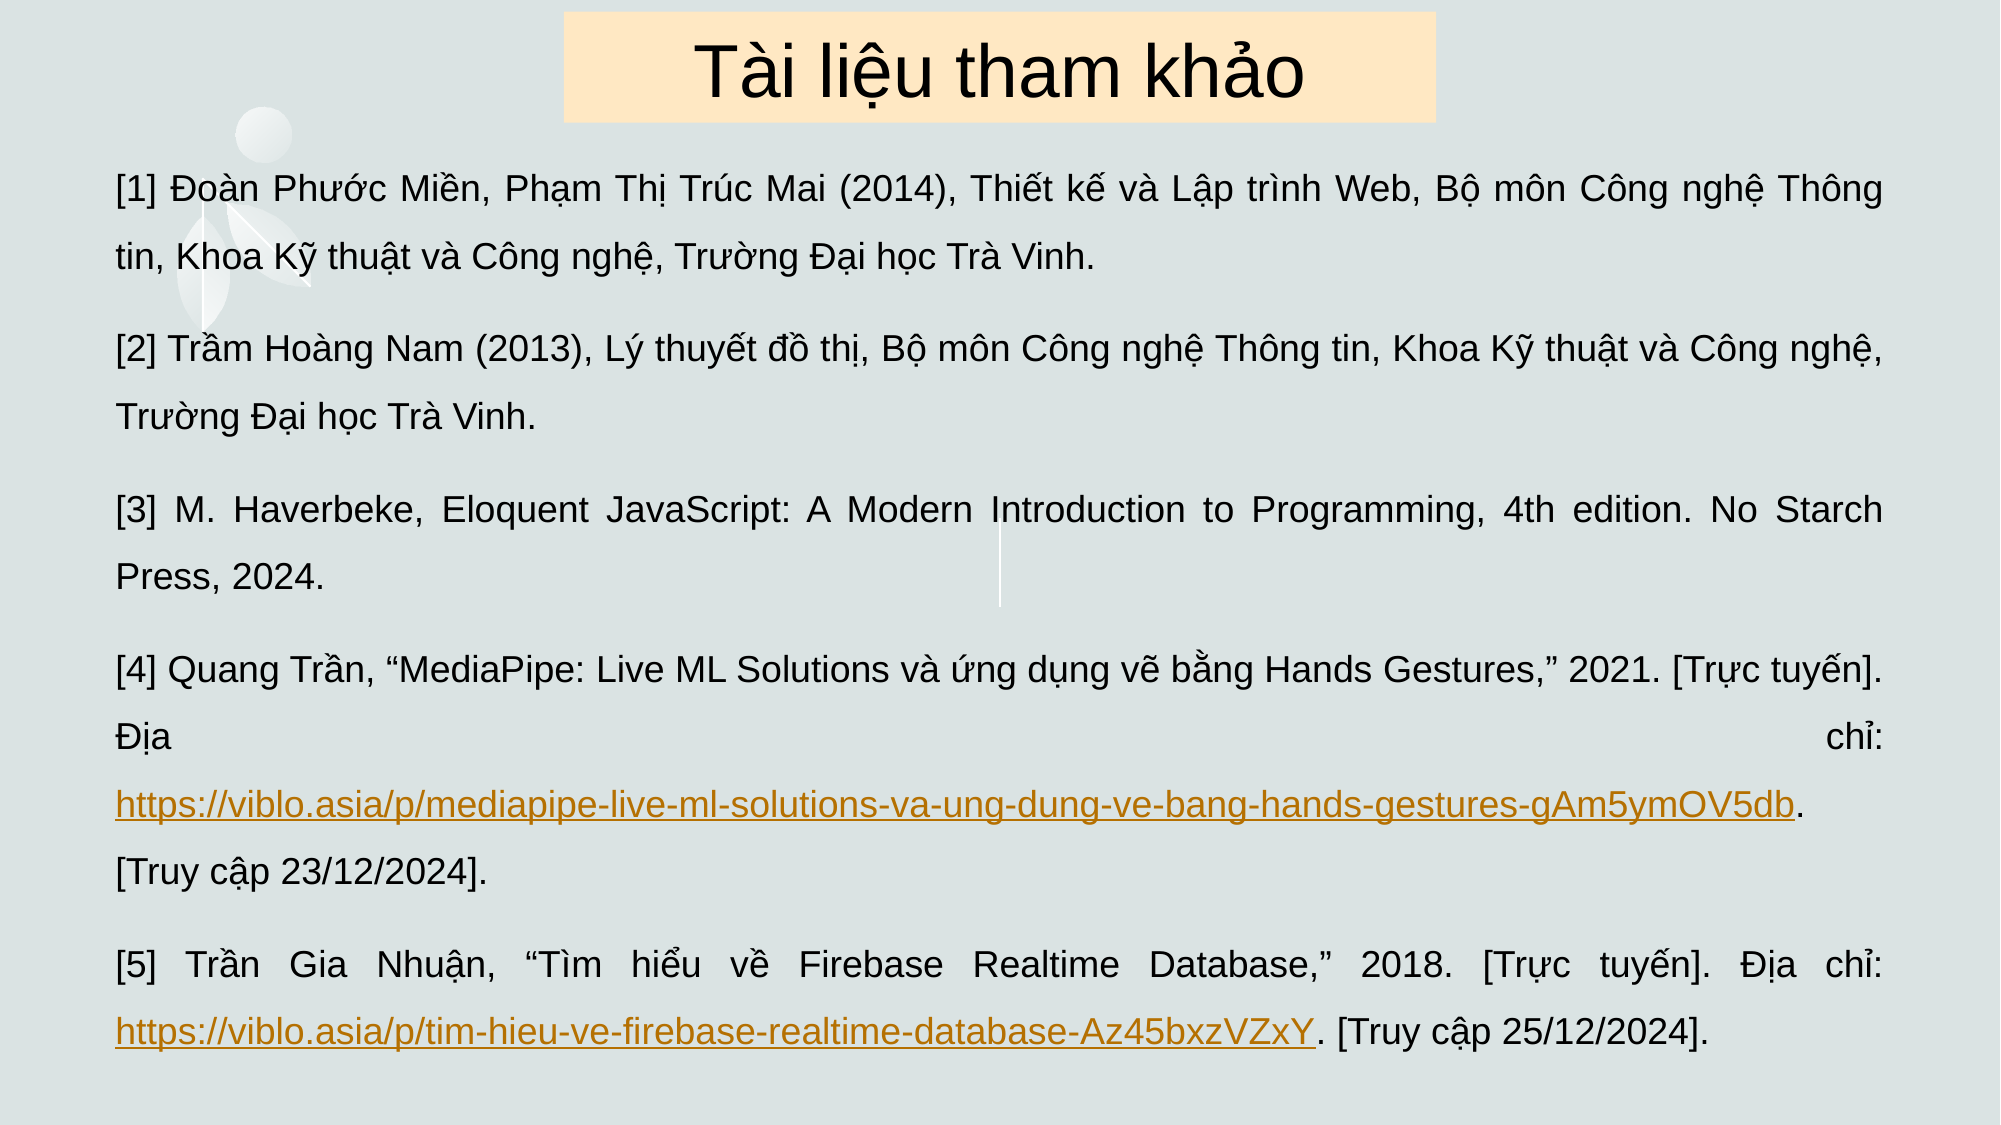

# Tài liệu tham khảo
[1] Đoàn Phước Miền, Phạm Thị Trúc Mai (2014), Thiết kế và Lập trình Web, Bộ môn Công nghệ Thông tin, Khoa Kỹ thuật và Công nghệ, Trường Đại học Trà Vinh.
[2] Trầm Hoàng Nam (2013), Lý thuyết đồ thị, Bộ môn Công nghệ Thông tin, Khoa Kỹ thuật và Công nghệ, Trường Đại học Trà Vinh.
[3] M. Haverbeke, Eloquent JavaScript: A Modern Introduction to Programming, 4th edition. No Starch Press, 2024.
[4] Quang Trần, “MediaPipe: Live ML Solutions và ứng dụng vẽ bằng Hands Gestures,” 2021. [Trực tuyến]. Địa chỉ: https://viblo.asia/p/mediapipe-live-ml-solutions-va-ung-dung-ve-bang-hands-gestures-gAm5ymOV5db. [Truy cập 23/12/2024].
[5] Trần Gia Nhuận, “Tìm hiểu về Firebase Realtime Database,” 2018. [Trực tuyến]. Địa chỉ: https://viblo.asia/p/tim-hieu-ve-firebase-realtime-database-Az45bxzVZxY. [Truy cập 25/12/2024].